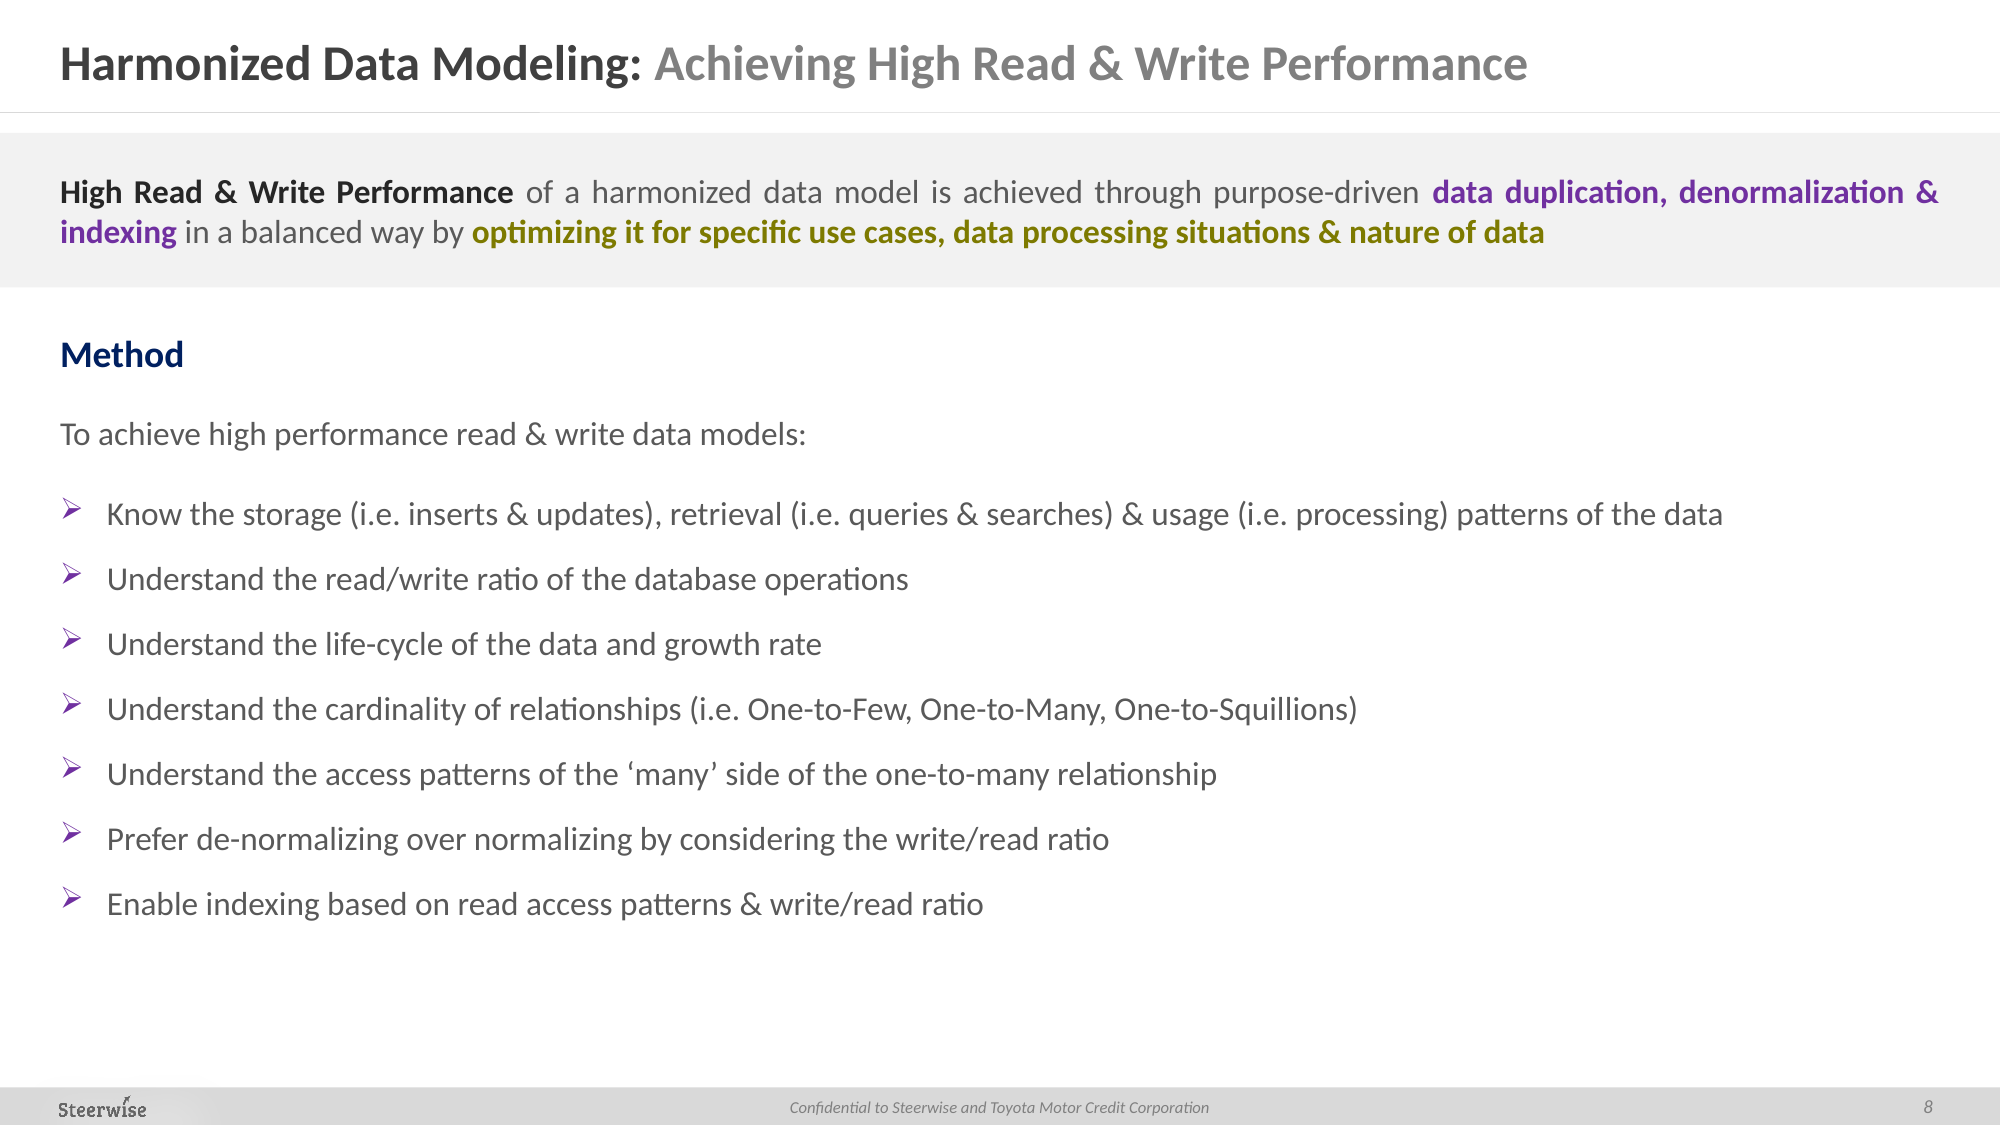

# Harmonized Data Modeling: Achieving High Read & Write Performance
High Read & Write Performance of a harmonized data model is achieved through purpose-driven data duplication, denormalization & indexing in a balanced way by optimizing it for specific use cases, data processing situations & nature of data
Method
To achieve high performance read & write data models:

Know the storage (i.e. inserts & updates), retrieval (i.e. queries & searches) & usage (i.e. processing) patterns of the data
Understand the read/write ratio of the database operations
Understand the life-cycle of the data and growth rate
Understand the cardinality of relationships (i.e. One-to-Few, One-to-Many, One-to-Squillions)
Understand the access patterns of the ‘many’ side of the one-to-many relationship
Prefer de-normalizing over normalizing by considering the write/read ratio
Enable indexing based on read access patterns & write/read ratio

8